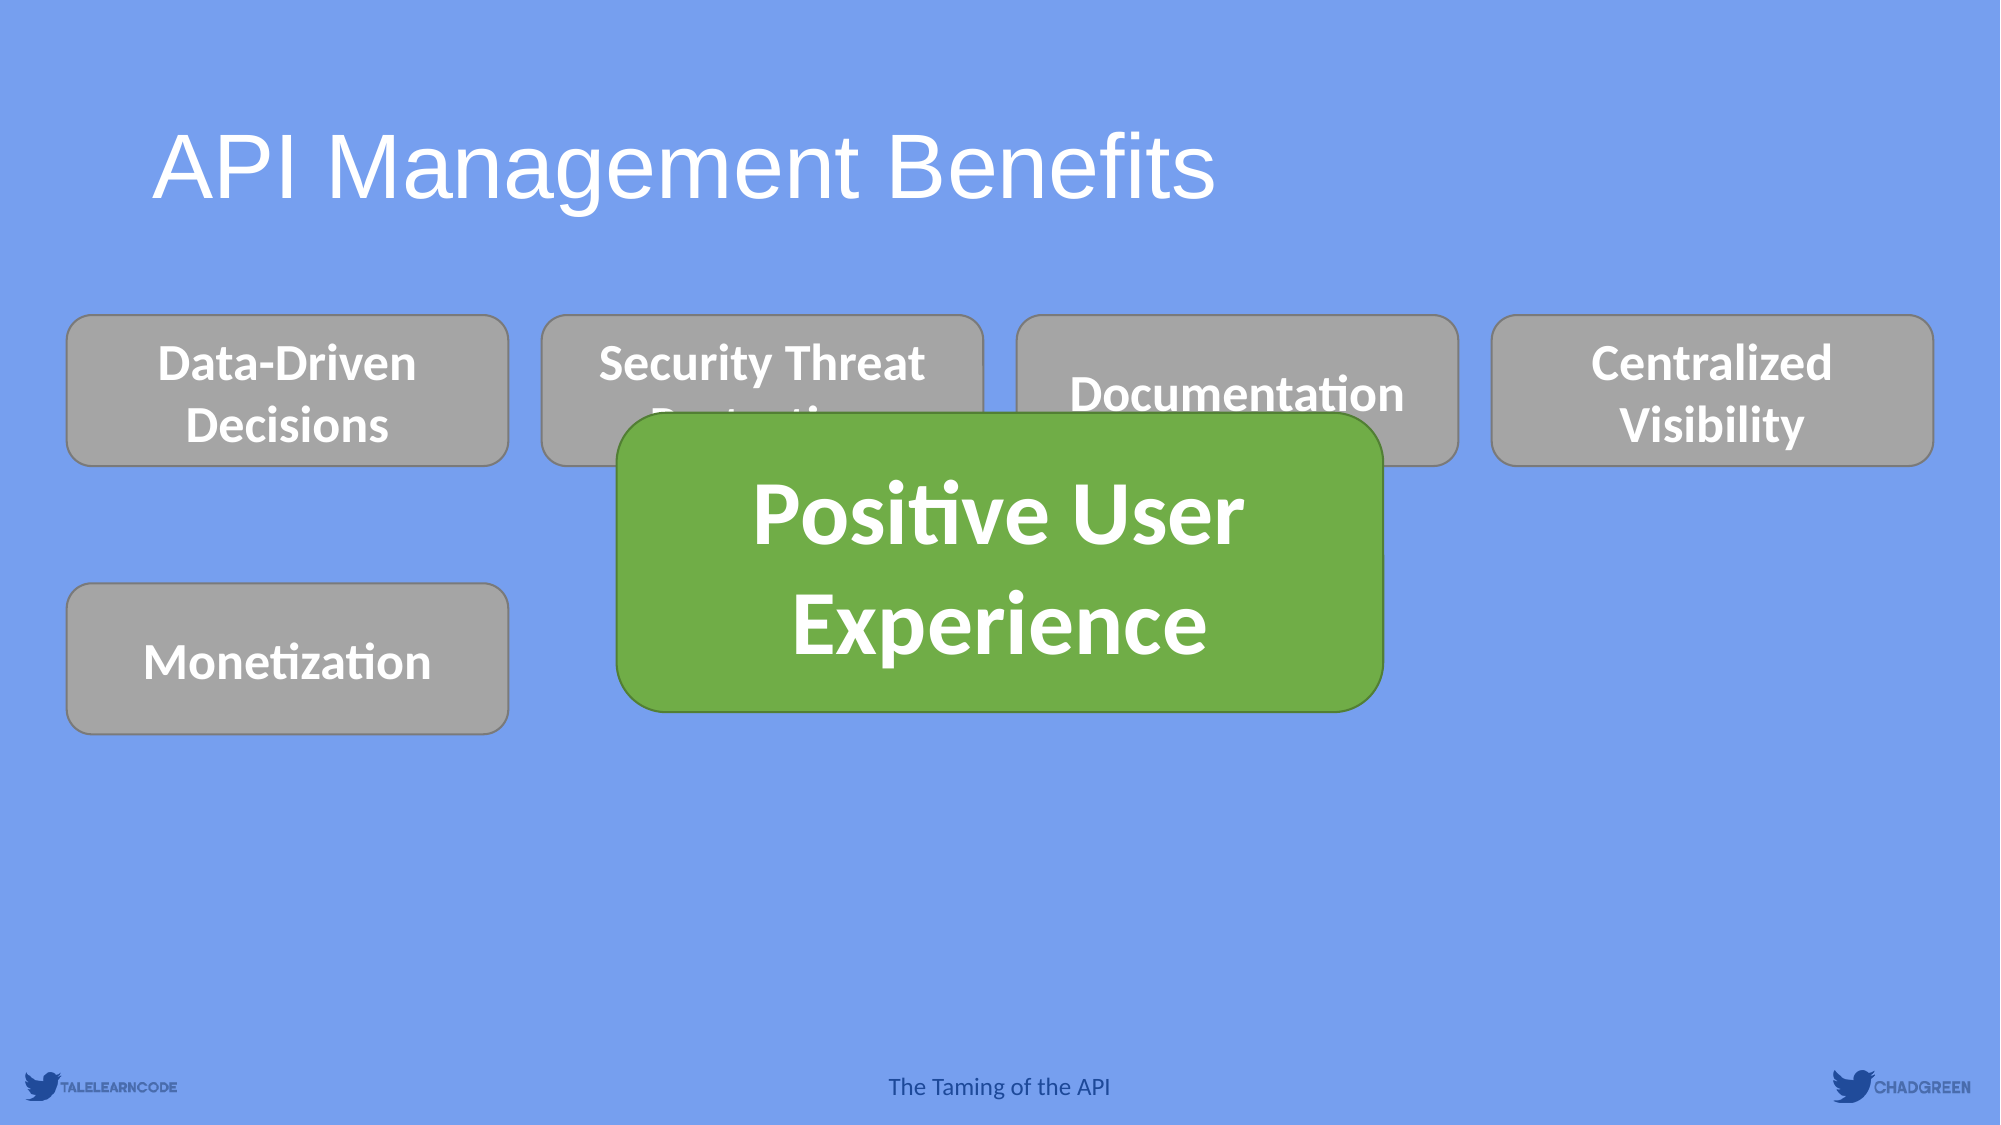

# API Management Benefits
Data-Driven Decisions
Security Threat Protection
Documentation
Centralized Visibility
Positive User Experience
Monetization